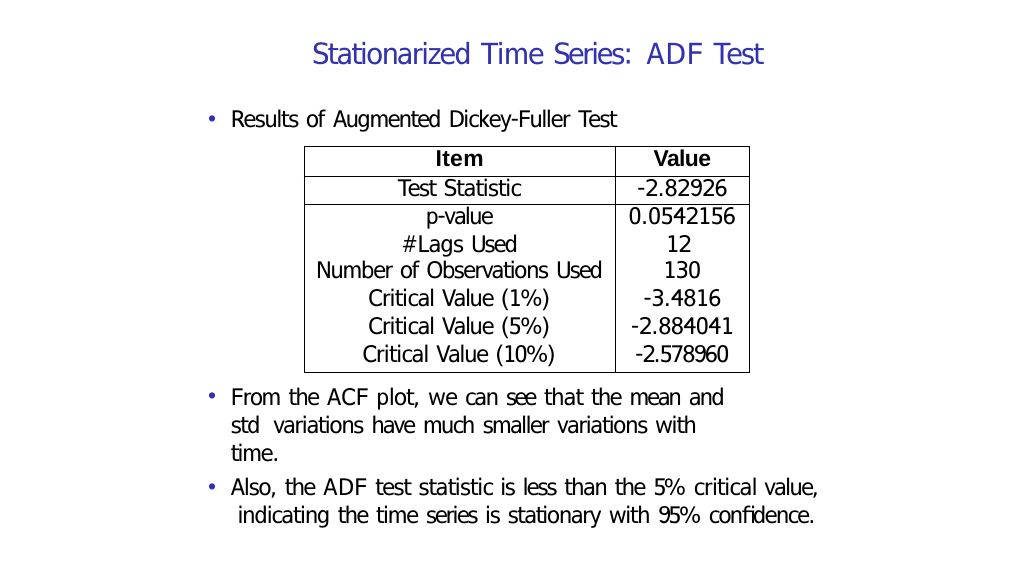

# Stationarized Time Series: ADF Test
Results of Augmented Dickey-Fuller Test
| Item | Value |
| --- | --- |
| Test Statistic | -2.82926 |
| p-value | 0.0542156 |
| #Lags Used | 12 |
| Number of Observations Used | 130 |
| Critical Value (1%) | -3.4816 |
| Critical Value (5%) | -2.884041 |
| Critical Value (10%) | -2.578960 |
From the ACF plot, we can see that the mean and std  variations have much smaller variations with time.
Also, the ADF test statistic is less than the 5% critical value,  indicating the time series is stationary with 95% confidence.